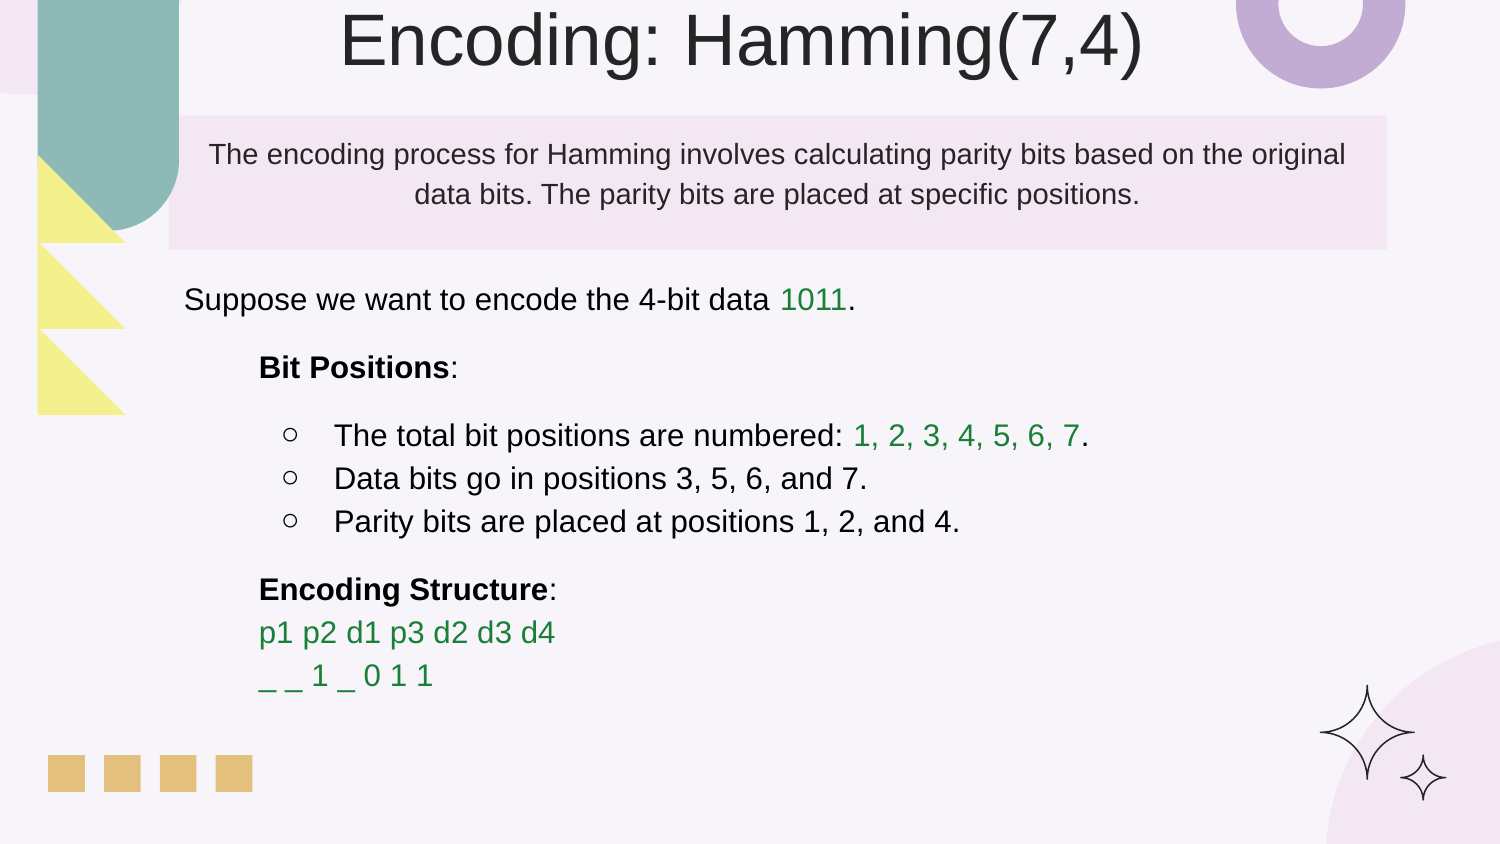

# Encoding: Hamming(7,4)
The encoding process for Hamming involves calculating parity bits based on the original data bits. The parity bits are placed at specific positions.
Suppose we want to encode the 4-bit data 1011.
Bit Positions:
The total bit positions are numbered: 1, 2, 3, 4, 5, 6, 7.
Data bits go in positions 3, 5, 6, and 7.
Parity bits are placed at positions 1, 2, and 4.
Encoding Structure:
p1 p2 d1 p3 d2 d3 d4
_ _ 1 _ 0 1 1